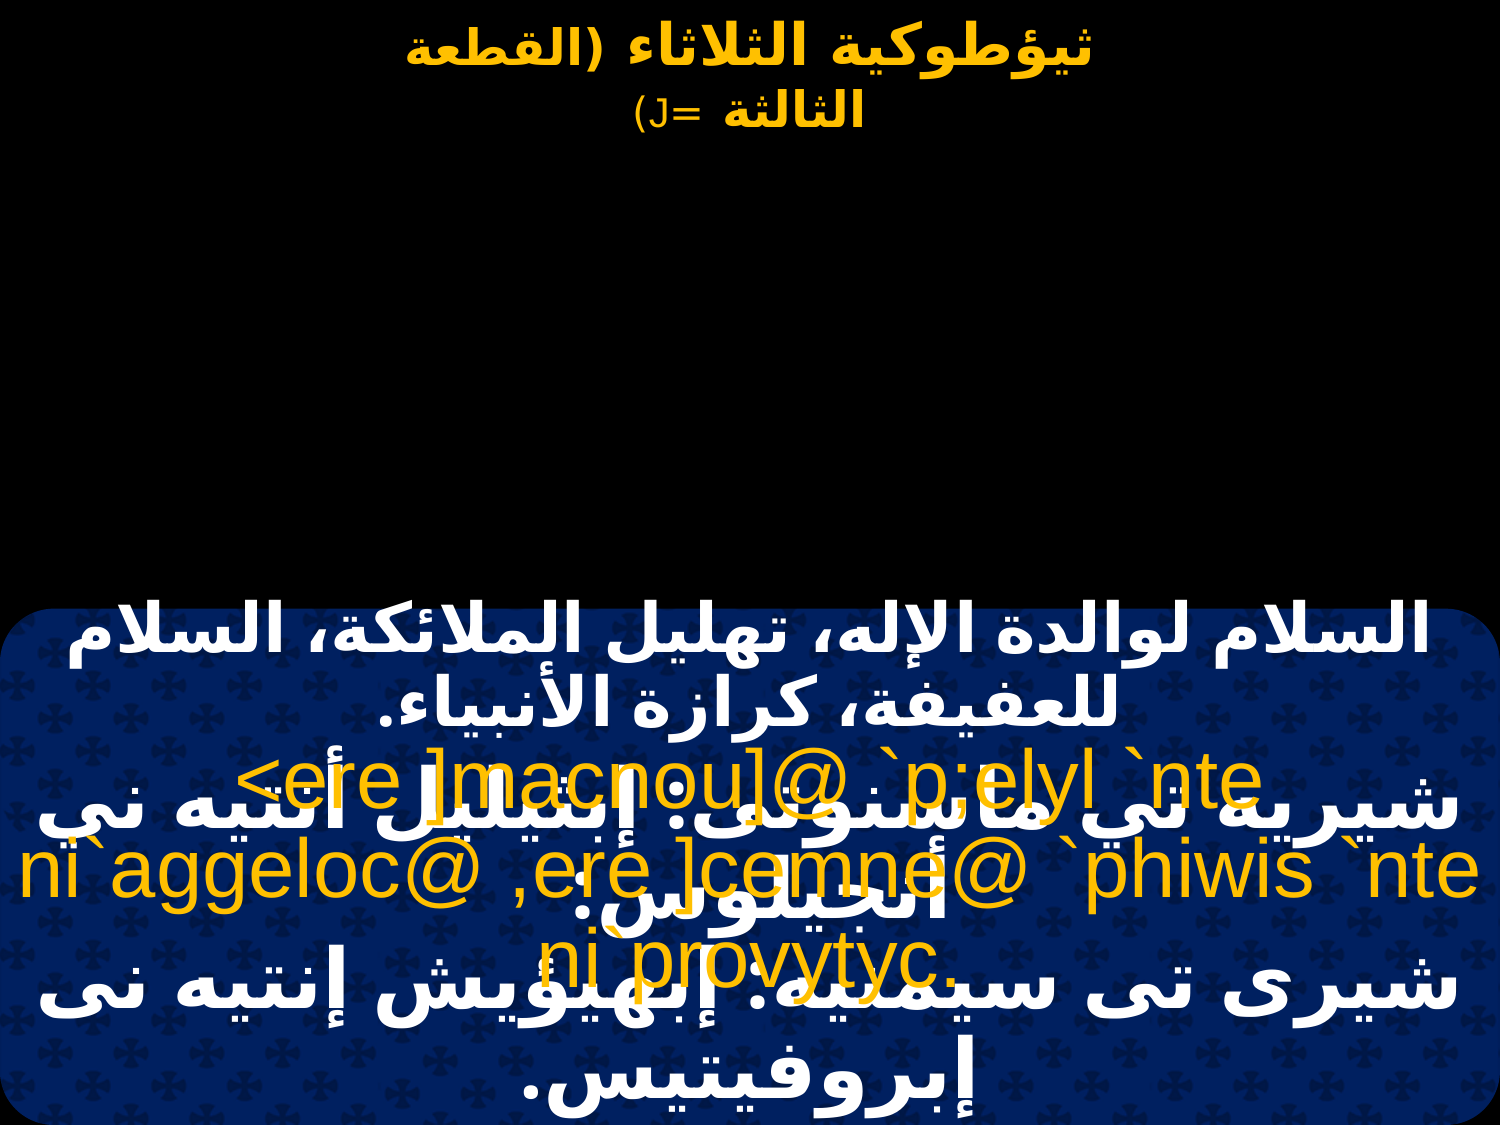

السلام لوالدة الإله، تهليل الملائكة، السلام للعفيفة، كرازة الأنبياء.
<ere ]macnou]@ `p;elyl `nte ni`aggeloc@ ,ere ]cemne@ `phiwis `nte ni`provytyc.
شيريه تي ماسنوتى: إبثيليل أنتيه ني أنجيلوس:
شيرى تى سيمنيه: إبهيؤيش إنتيه نى إبروفيتيس.